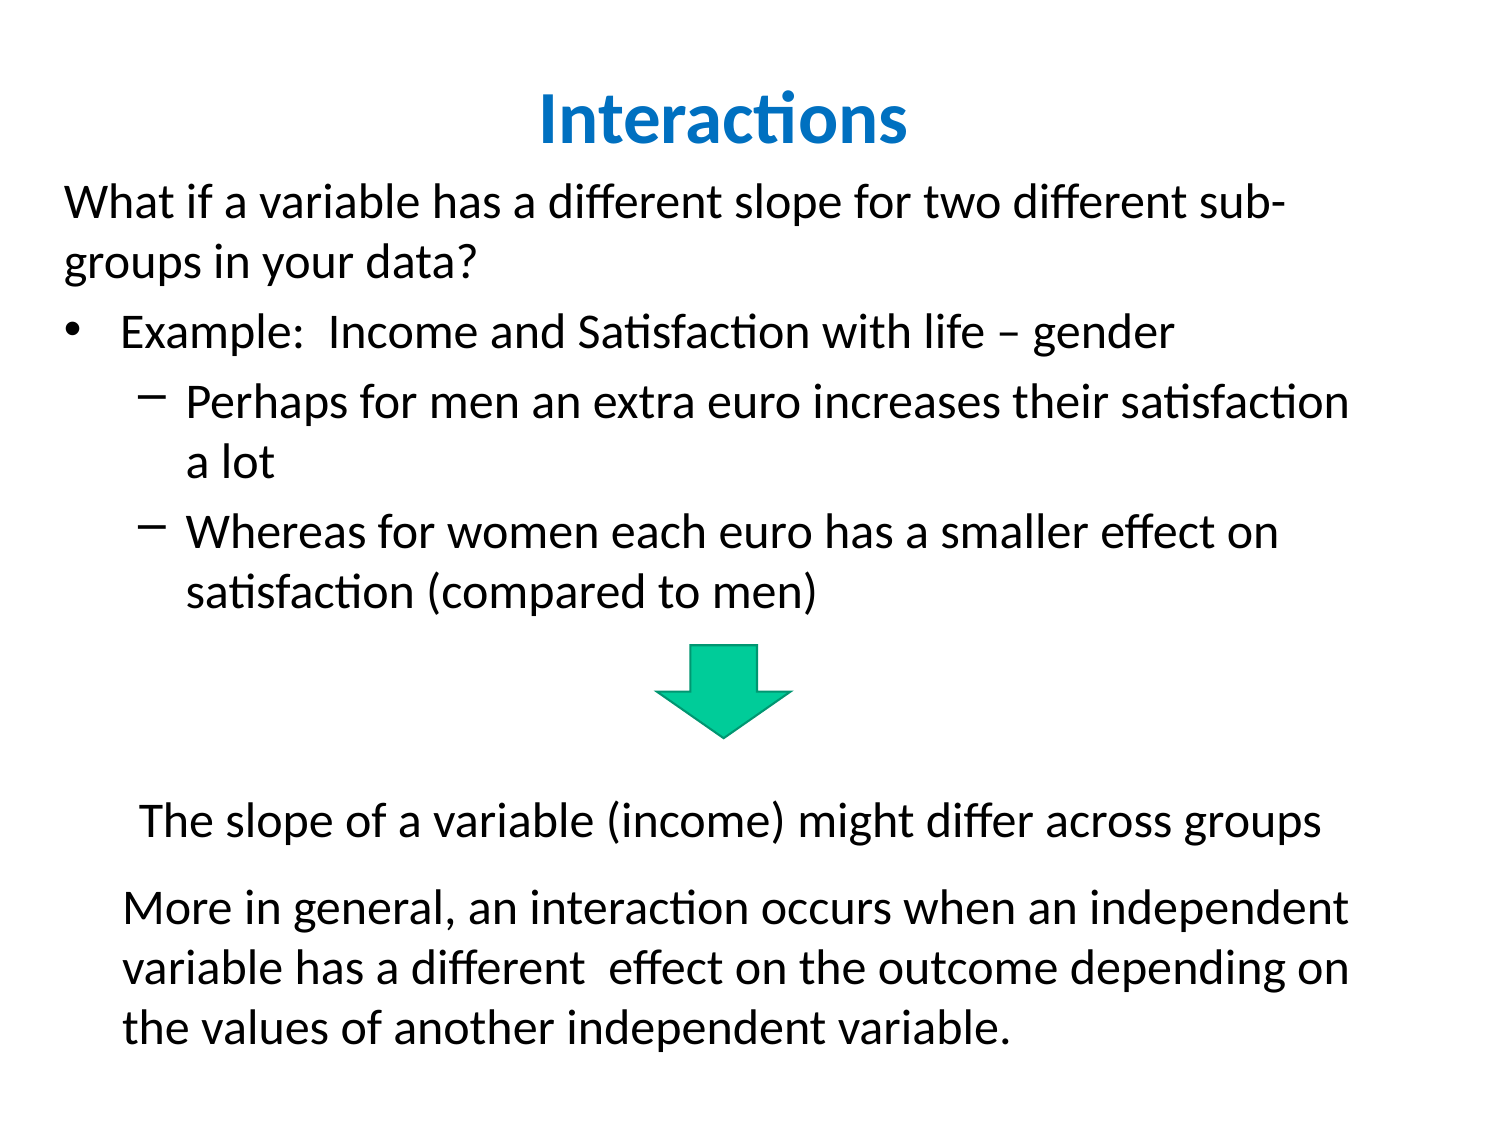

Interactions
What if a variable has a different slope for two different sub-groups in your data?
Example:  Income and Satisfaction with life – gender
Perhaps for men an extra euro increases their satisfaction a lot
Whereas for women each euro has a smaller effect on satisfaction (compared to men)

The slope of a variable (income) might differ across groups

More in general, an interaction occurs when an independent variable has a different  effect on the outcome depending on the values of another independent variable.